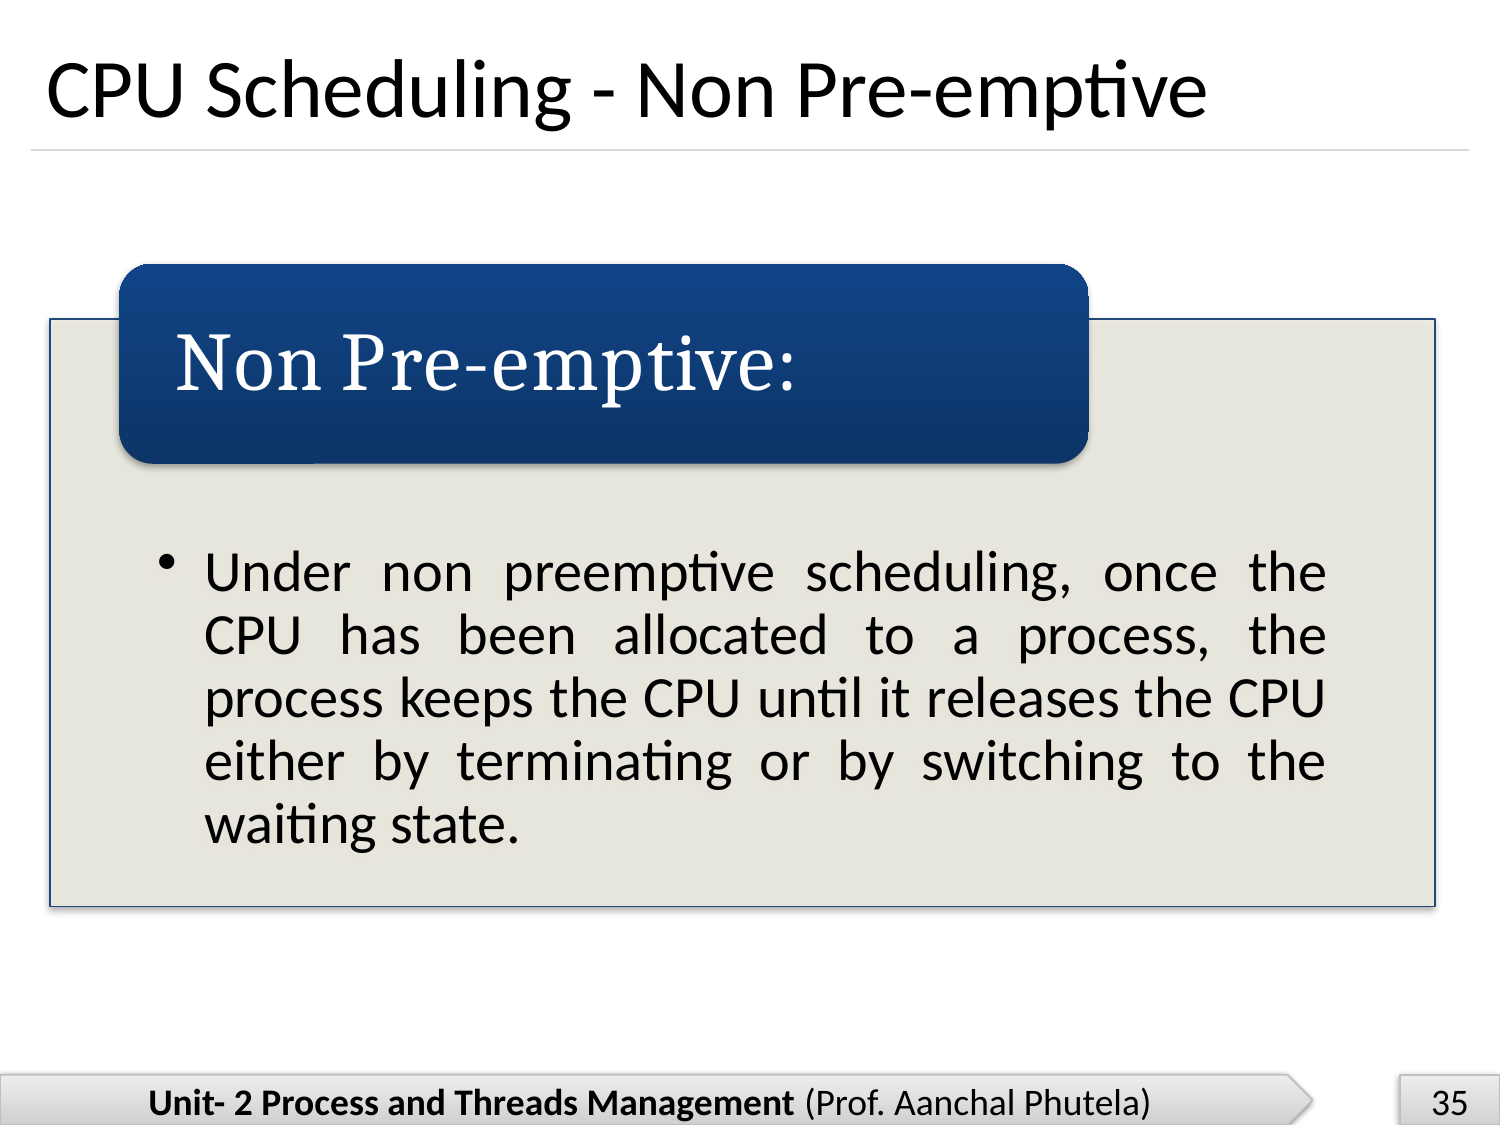

# CPU Scheduling - Non Pre-emptive
Under non preemptive scheduling, once the CPU has been allocated to a process, the process keeps the CPU until it releases the CPU either by terminating or by switching to the waiting state.
Non Pre-emptive: